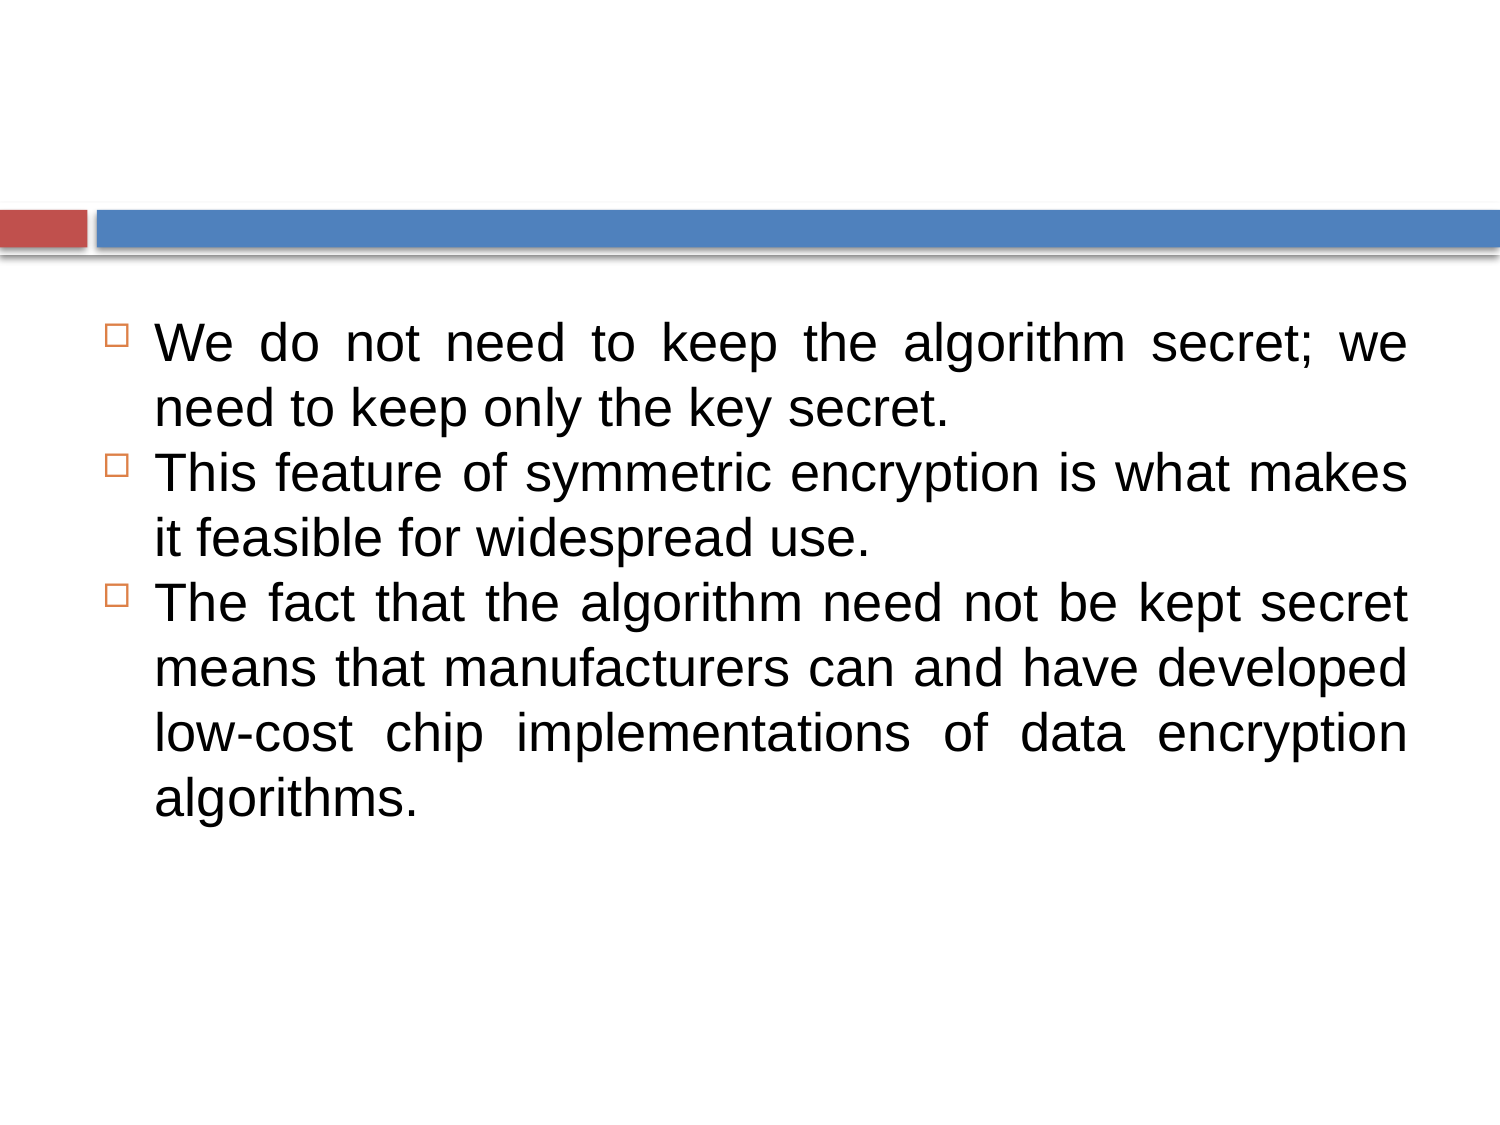

We do not need to keep the algorithm secret; we need to keep only the key secret.
This feature of symmetric encryption is what makes it feasible for widespread use.
The fact that the algorithm need not be kept secret means that manufacturers can and have developed low-cost chip implementations of data encryption algorithms.